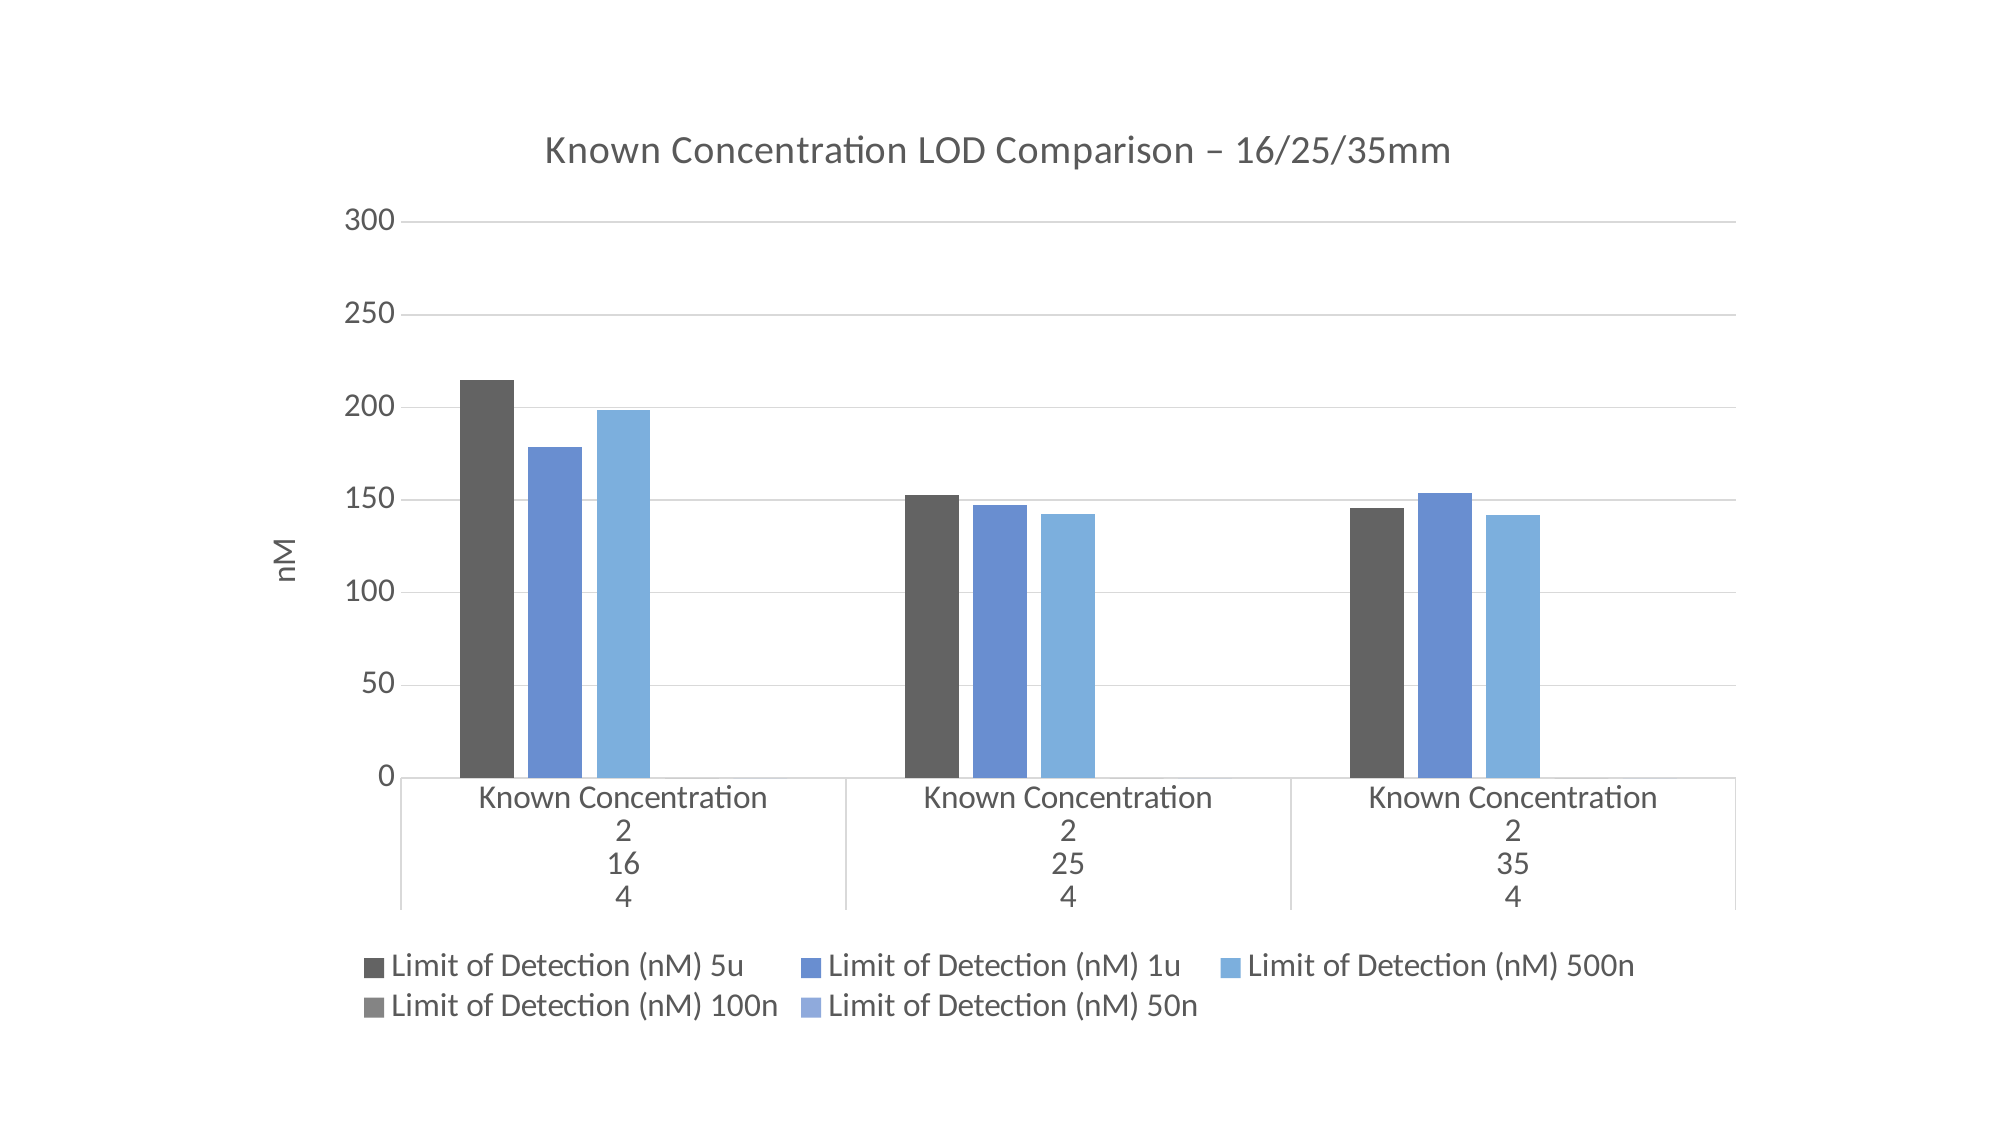

### Chart: Known Concentration LOD Comparison – 16/25/35mm

| Category | Limit of Detection (nM) 5u | Limit of Detection (nM) 1u | Limit of Detection (nM) 500n | Limit of Detection (nM) 100n | Limit of Detection (nM) 50n |
|---|---|---|---|---|---|
| Known Concentration | 214.679 | 178.899 | 198.852 | 0.0 | 0.0 |
| Known Concentration | 152.49 | 147.458 | 142.376 | 0.0 | 0.0 |
| Known Concentration | 145.615 | 153.677 | 141.828 | 0.0 | 0.0 |